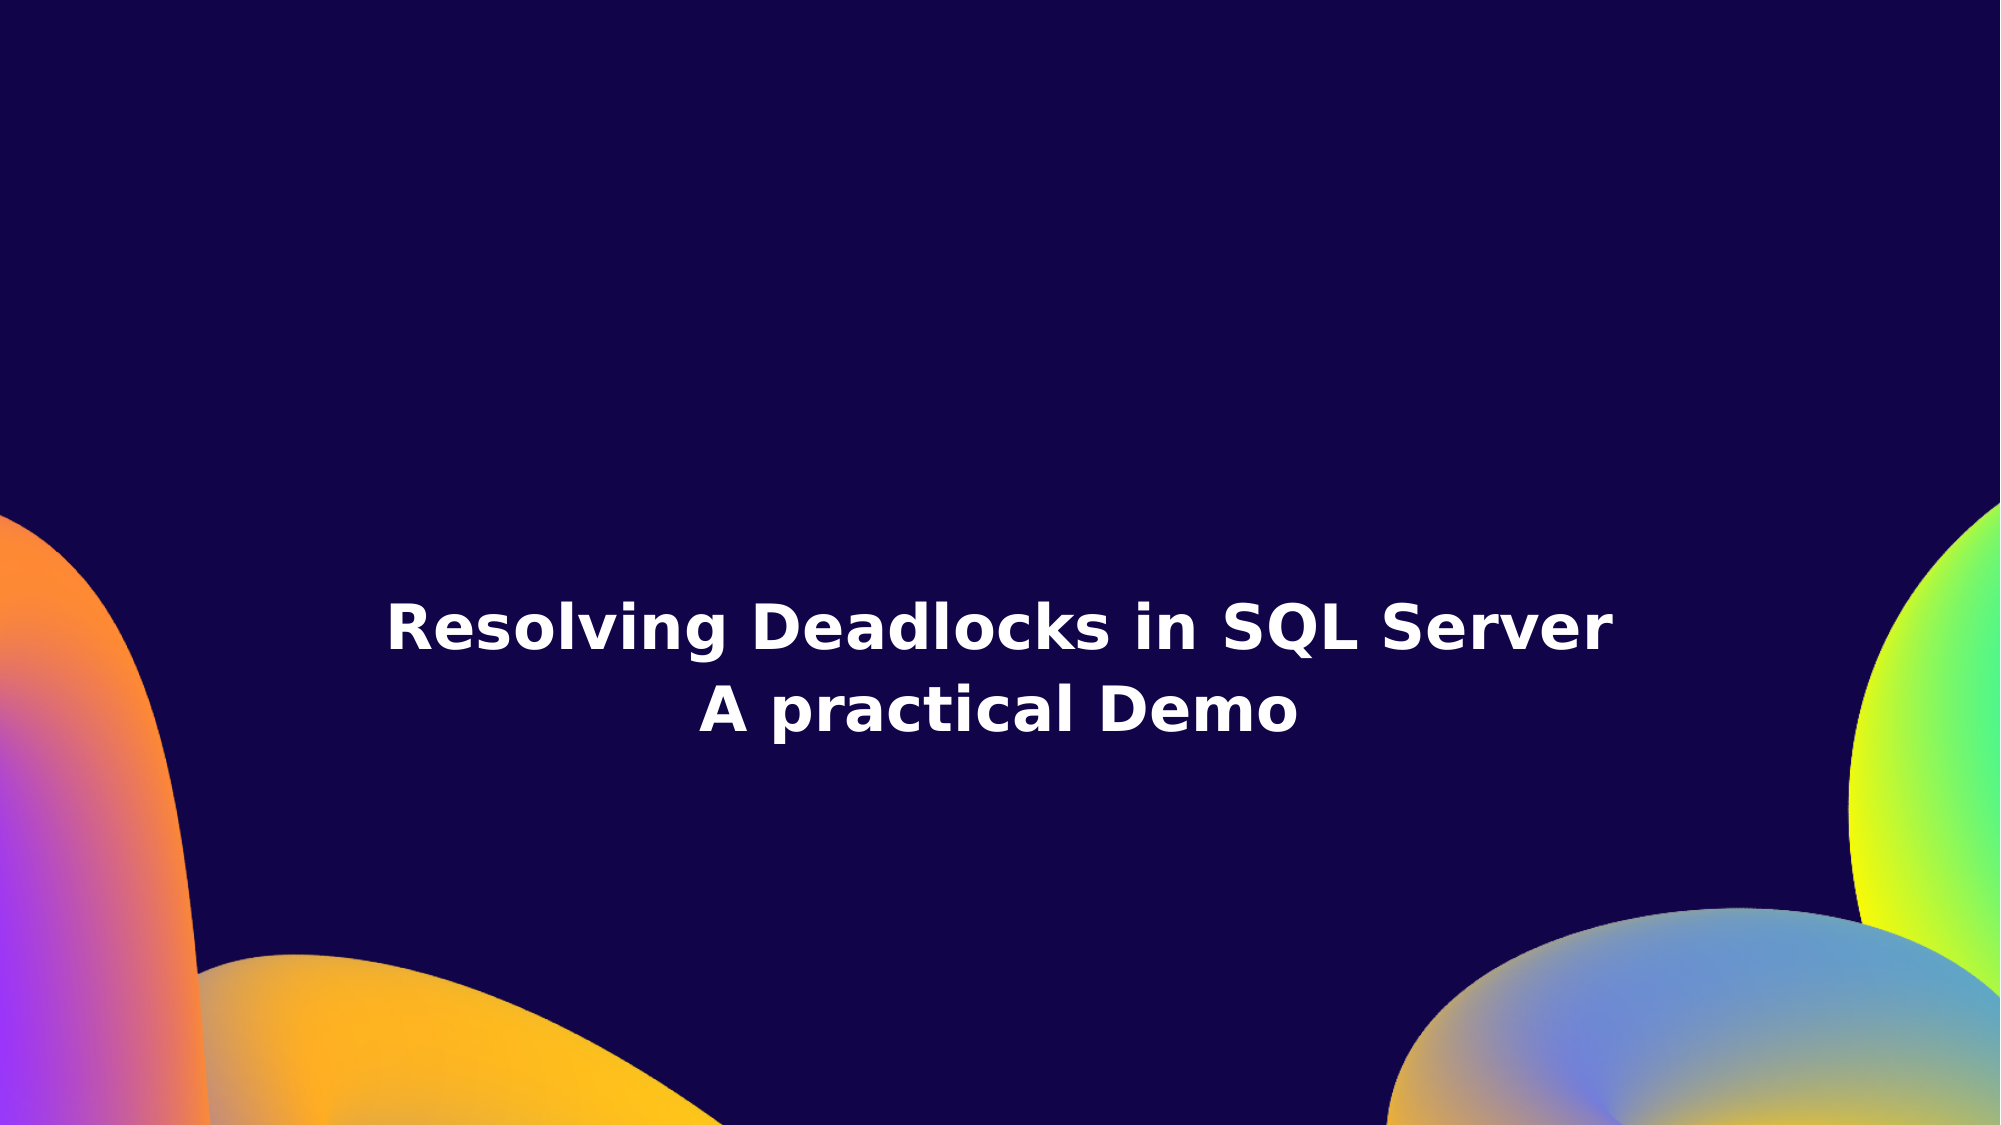

# Resolving Deadlocks in SQL Server A practical Demo